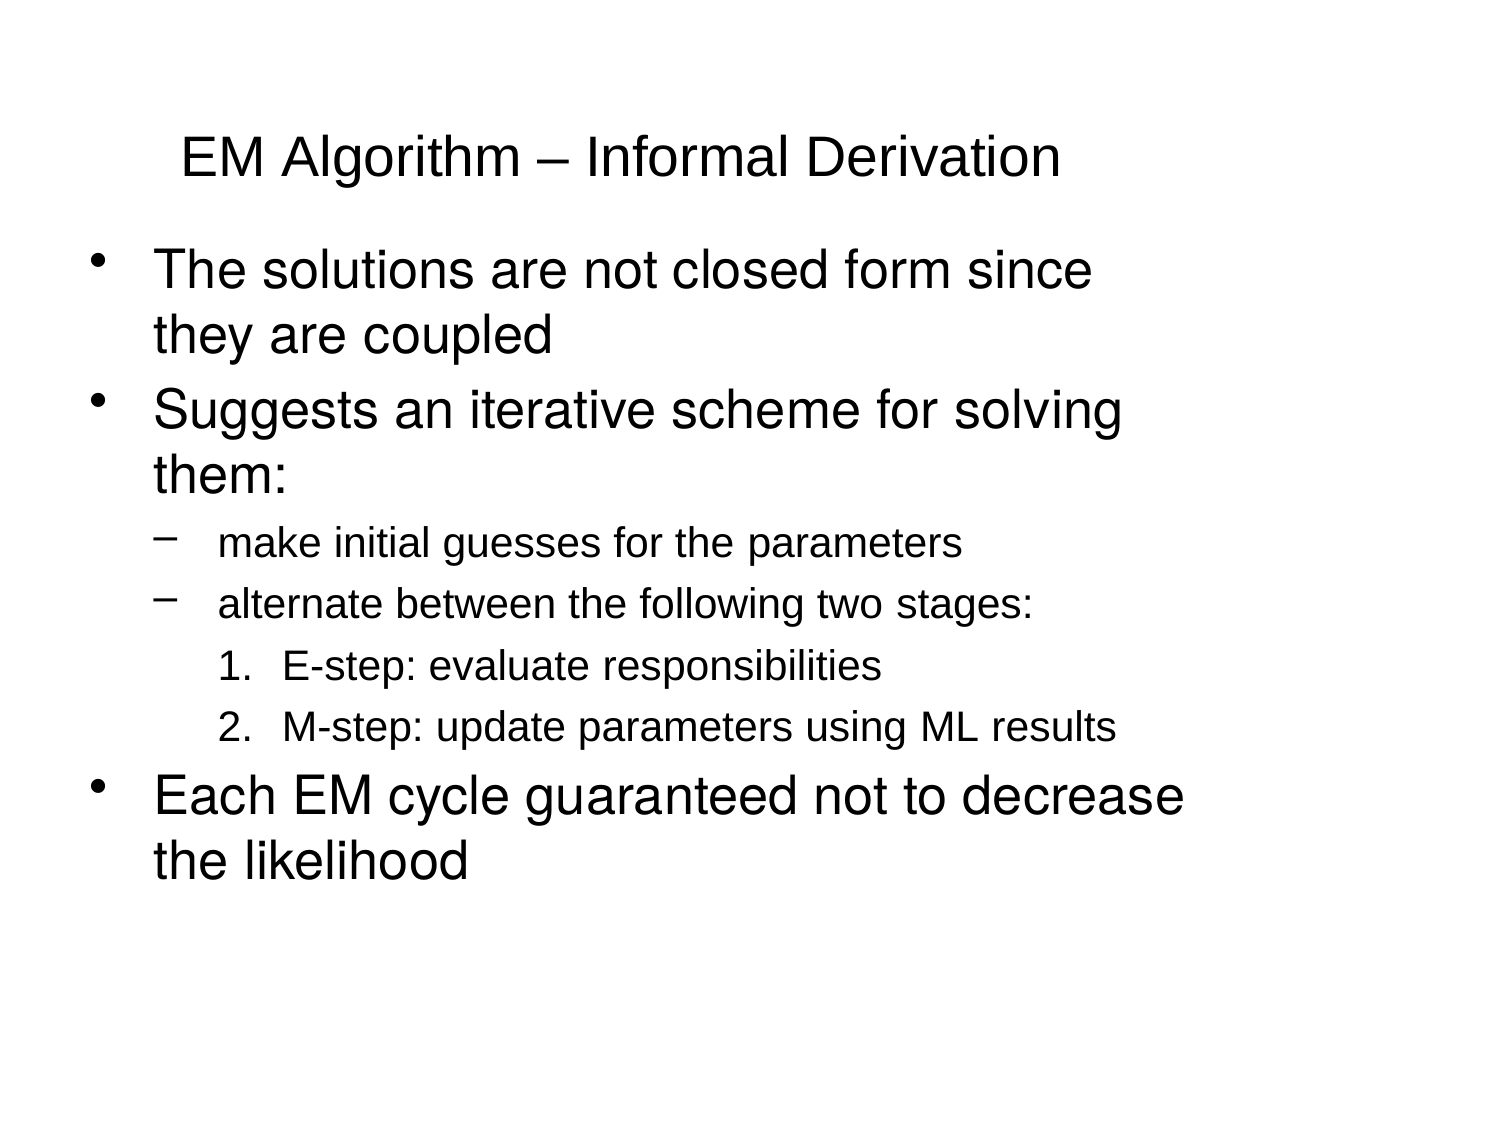

# EM Algorithm – Informal Derivation
The solutions are not closed form since they are coupled
Suggests an iterative scheme for solving them:
make initial guesses for the parameters
alternate between the following two stages:
E-step: evaluate responsibilities
M-step: update parameters using ML results
Each EM cycle guaranteed not to decrease the likelihood